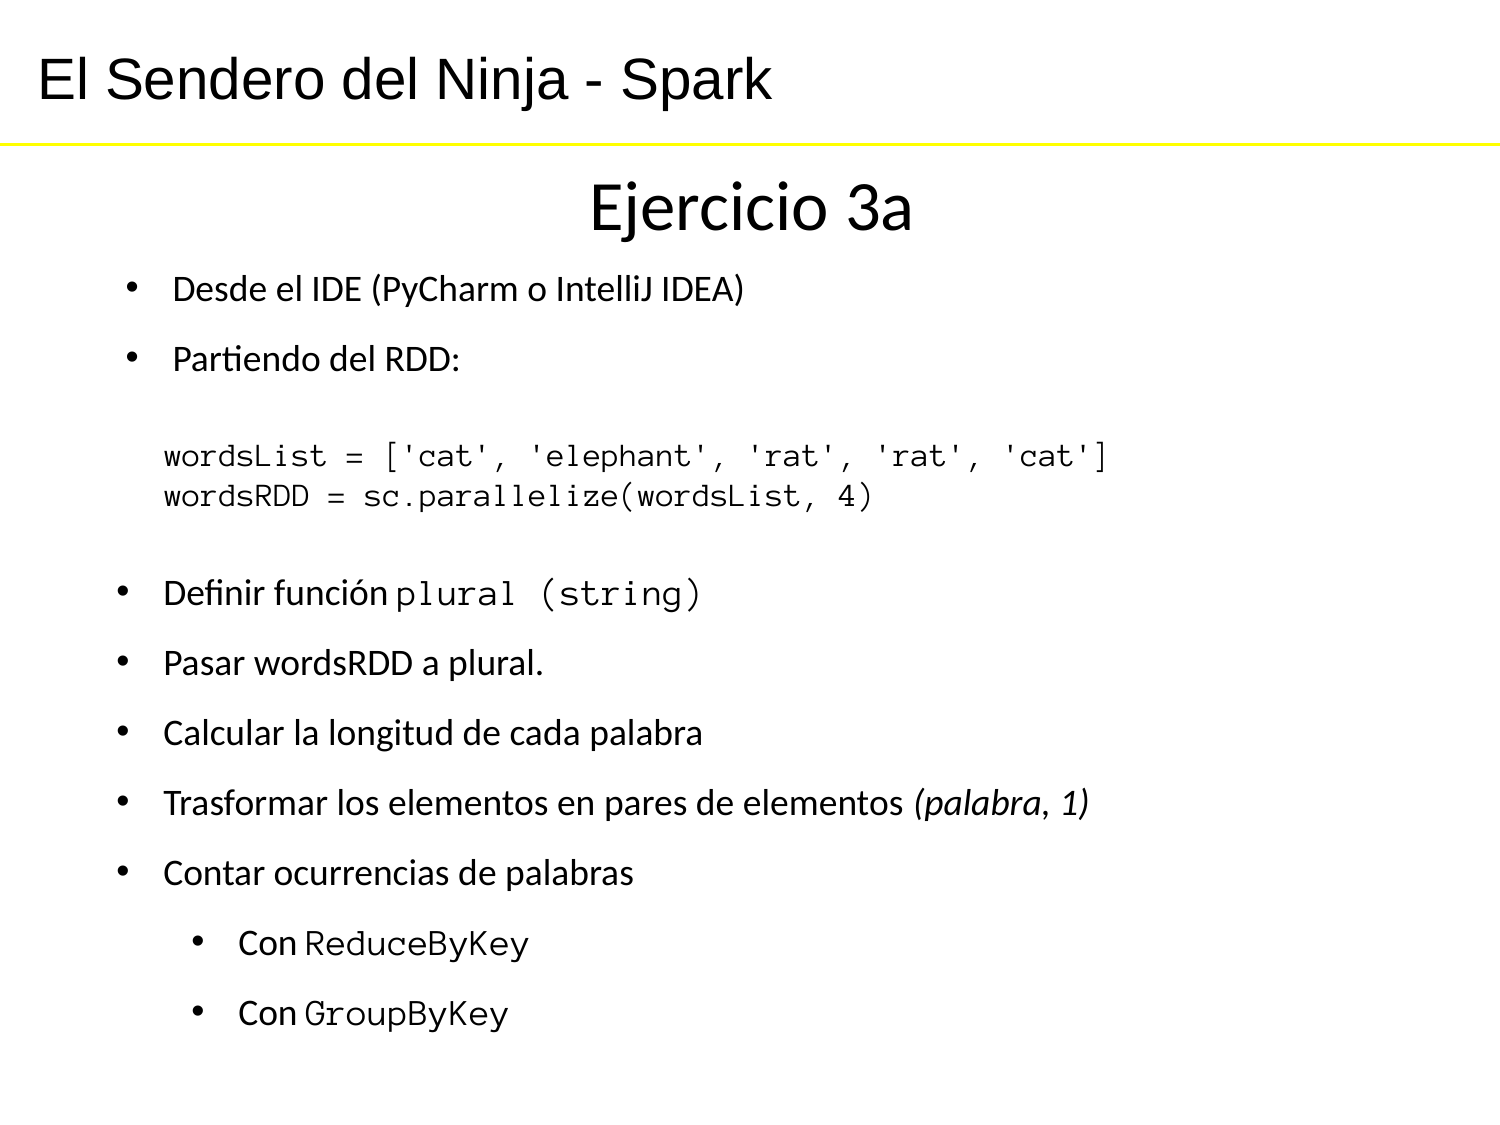

Ejercicio 3a
Desde el IDE (PyCharm o IntelliJ IDEA)
Partiendo del RDD:
wordsList = ['cat', 'elephant', 'rat', 'rat', 'cat']
wordsRDD = sc.parallelize(wordsList, 4)
Definir función plural (string)
Pasar wordsRDD a plural.
Calcular la longitud de cada palabra
Trasformar los elementos en pares de elementos (palabra, 1)
Contar ocurrencias de palabras
Con ReduceByKey
Con GroupByKey